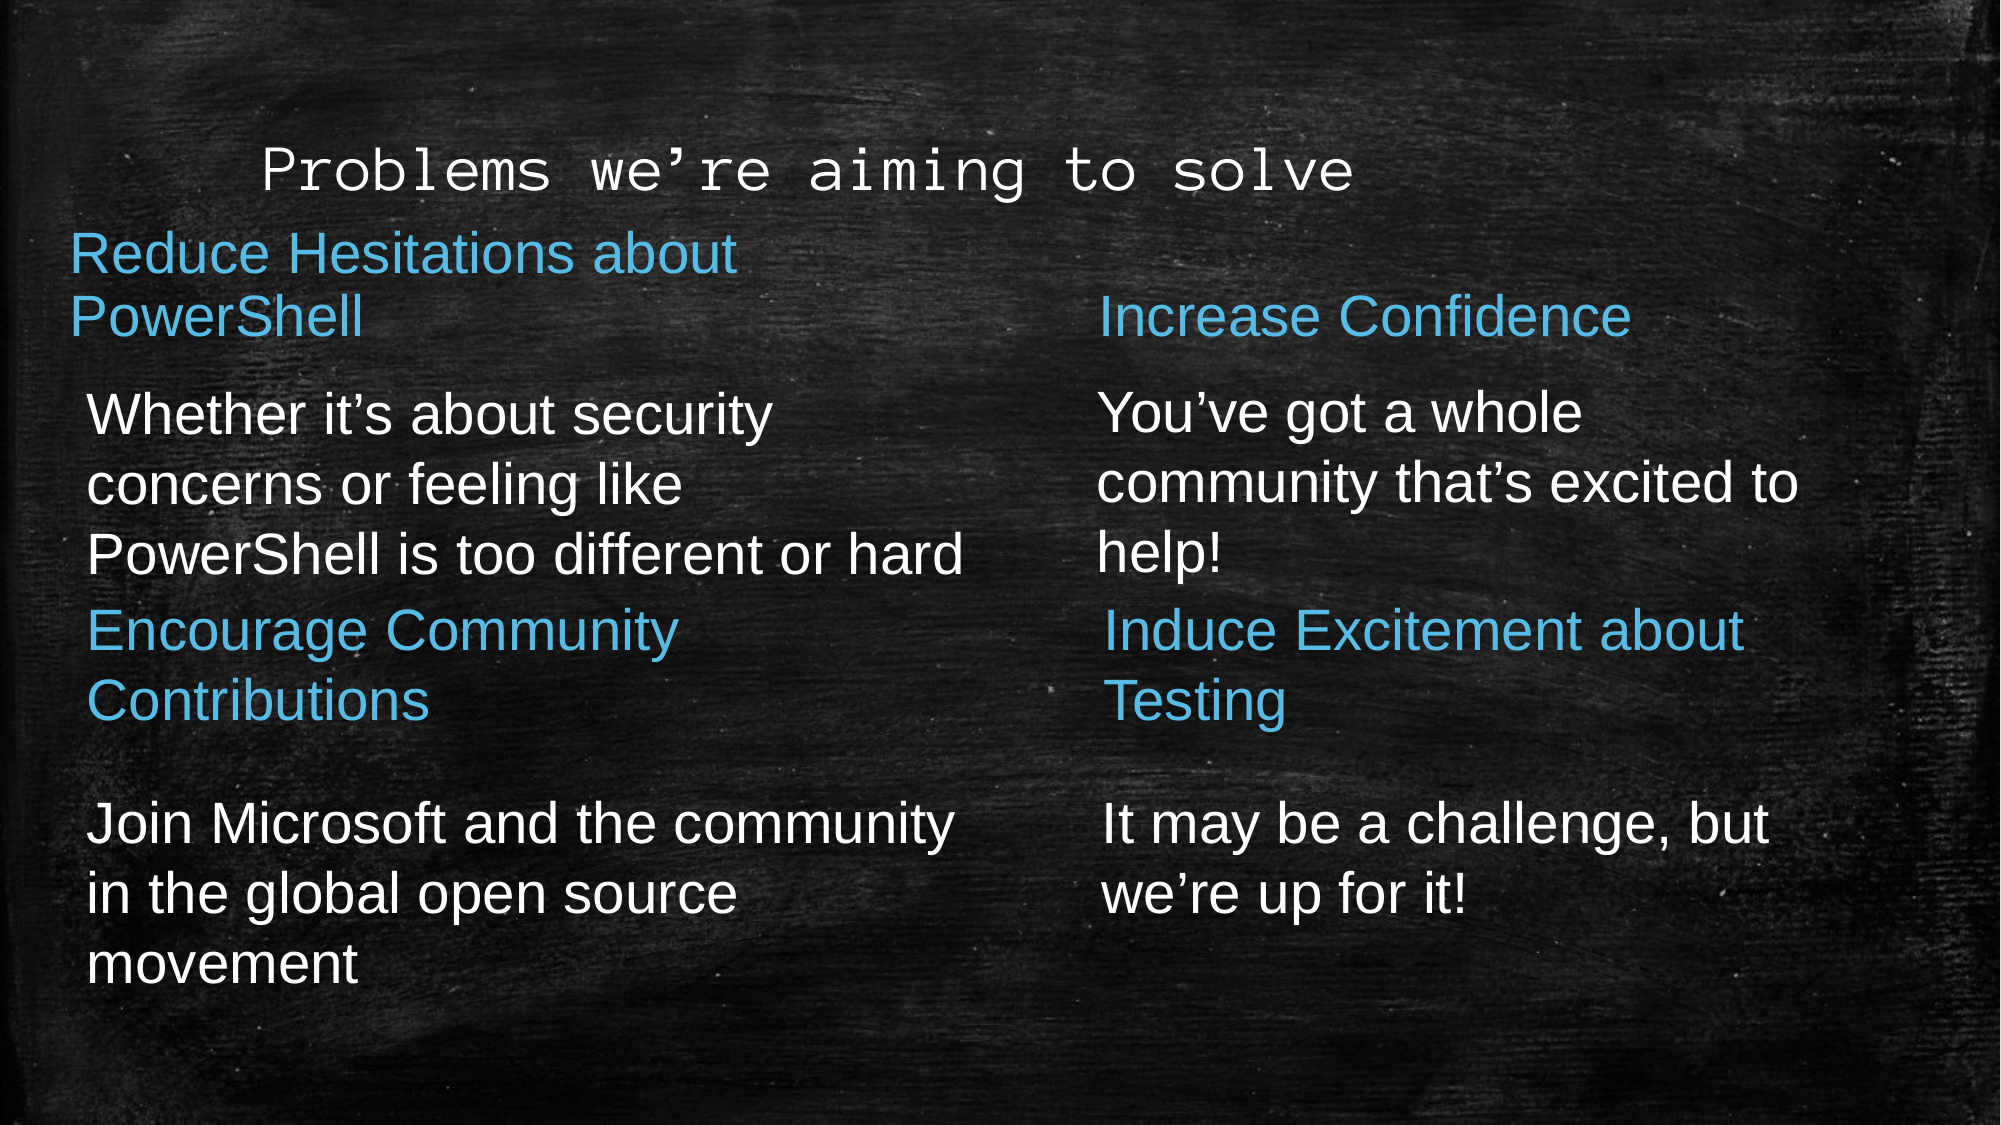

# Problems we’re aiming to solve
Increase Confidence
Reduce Hesitations about PowerShell
Whether it’s about security concerns or feeling like PowerShell is too different or hard
You’ve got a whole community that’s excited to help!
Encourage Community Contributions
Induce Excitement about Testing
Join Microsoft and the community in the global open source movement
It may be a challenge, but we’re up for it!